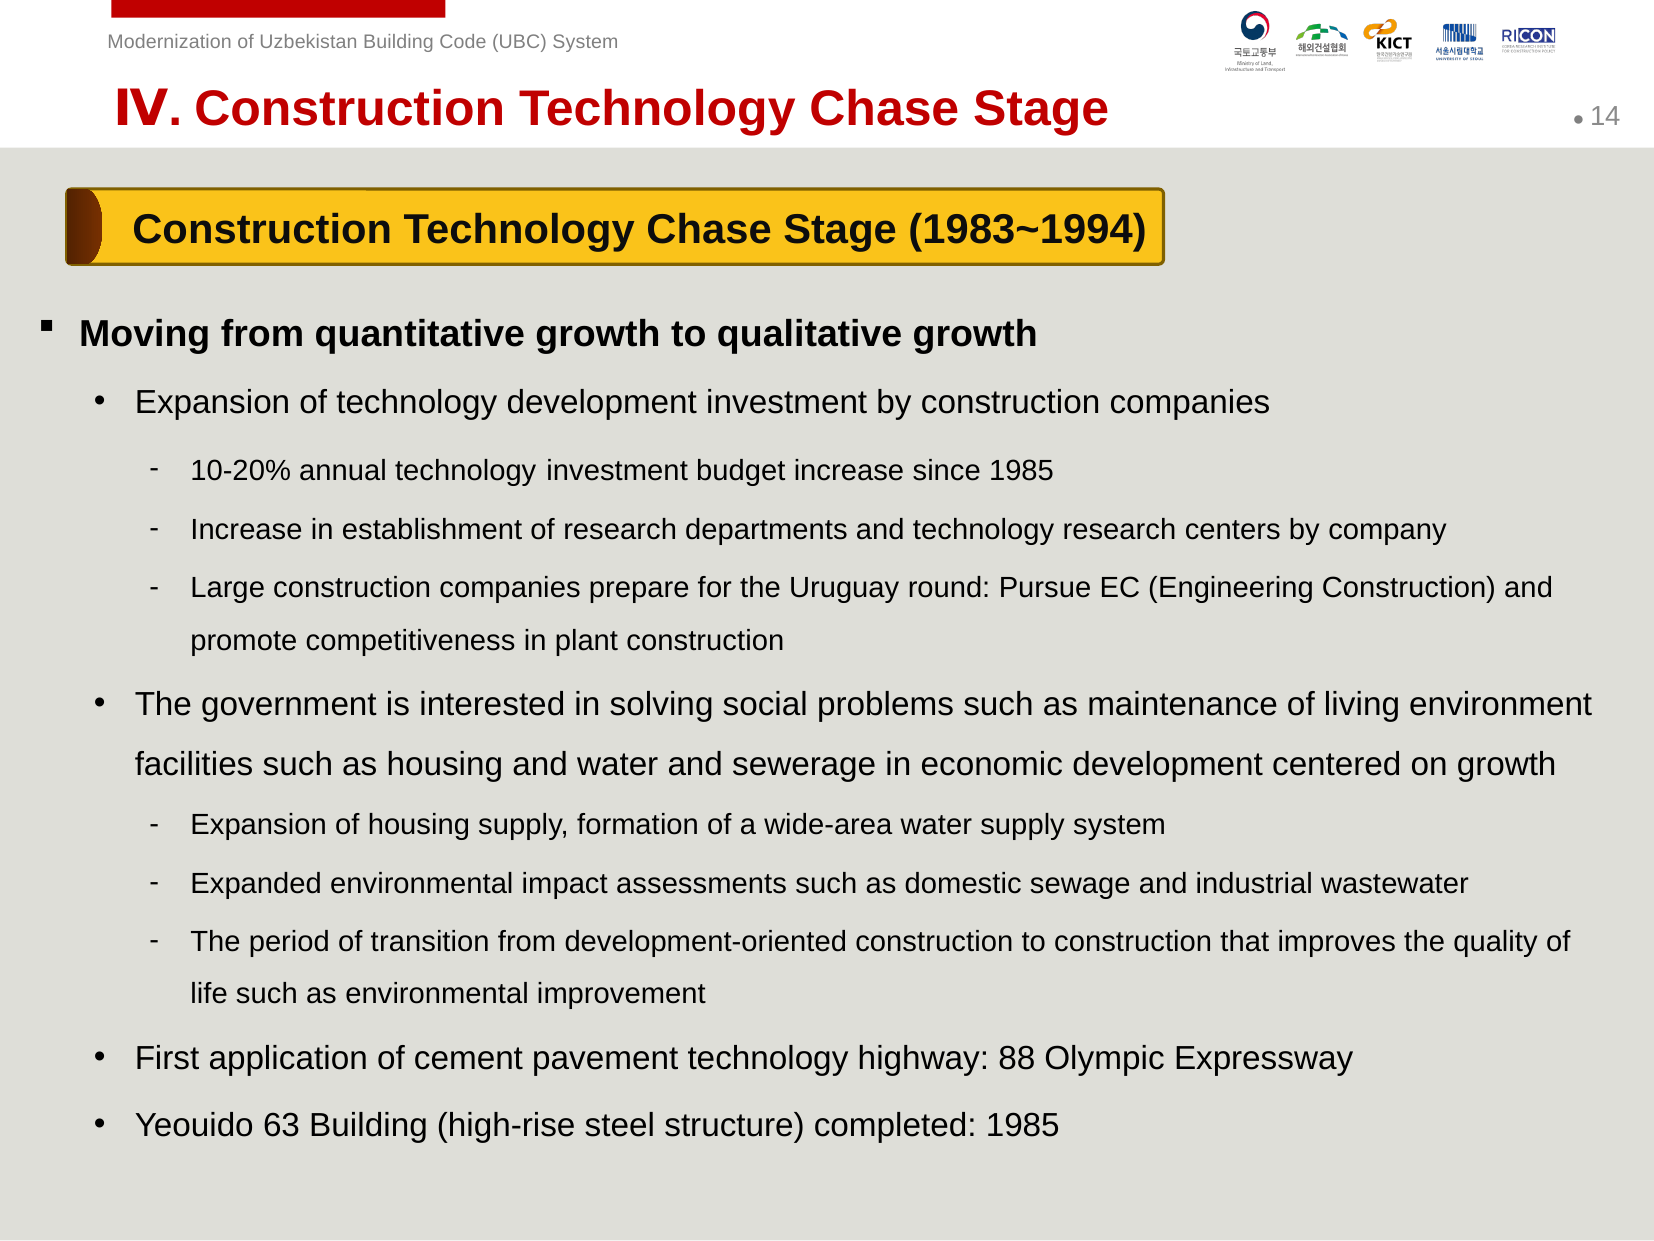

Ⅳ. Construction Technology Chase Stage
Construction Technology Chase Stage (1983~1994)

Moving from quantitative growth to qualitative growth
Expansion of technology development investment by construction companies
10-20% annual technology investment budget increase since 1985
Increase in establishment of research departments and technology research centers by company
Large construction companies prepare for the Uruguay round: Pursue EC (Engineering Construction) and promote competitiveness in plant construction
The government is interested in solving social problems such as maintenance of living environment facilities such as housing and water and sewerage in economic development centered on growth
Expansion of housing supply, formation of a wide-area water supply system
Expanded environmental impact assessments such as domestic sewage and industrial wastewater
The period of transition from development-oriented construction to construction that improves the quality of life such as environmental improvement
First application of cement pavement technology highway: 88 Olympic Expressway
Yeouido 63 Building (high-rise steel structure) completed: 1985